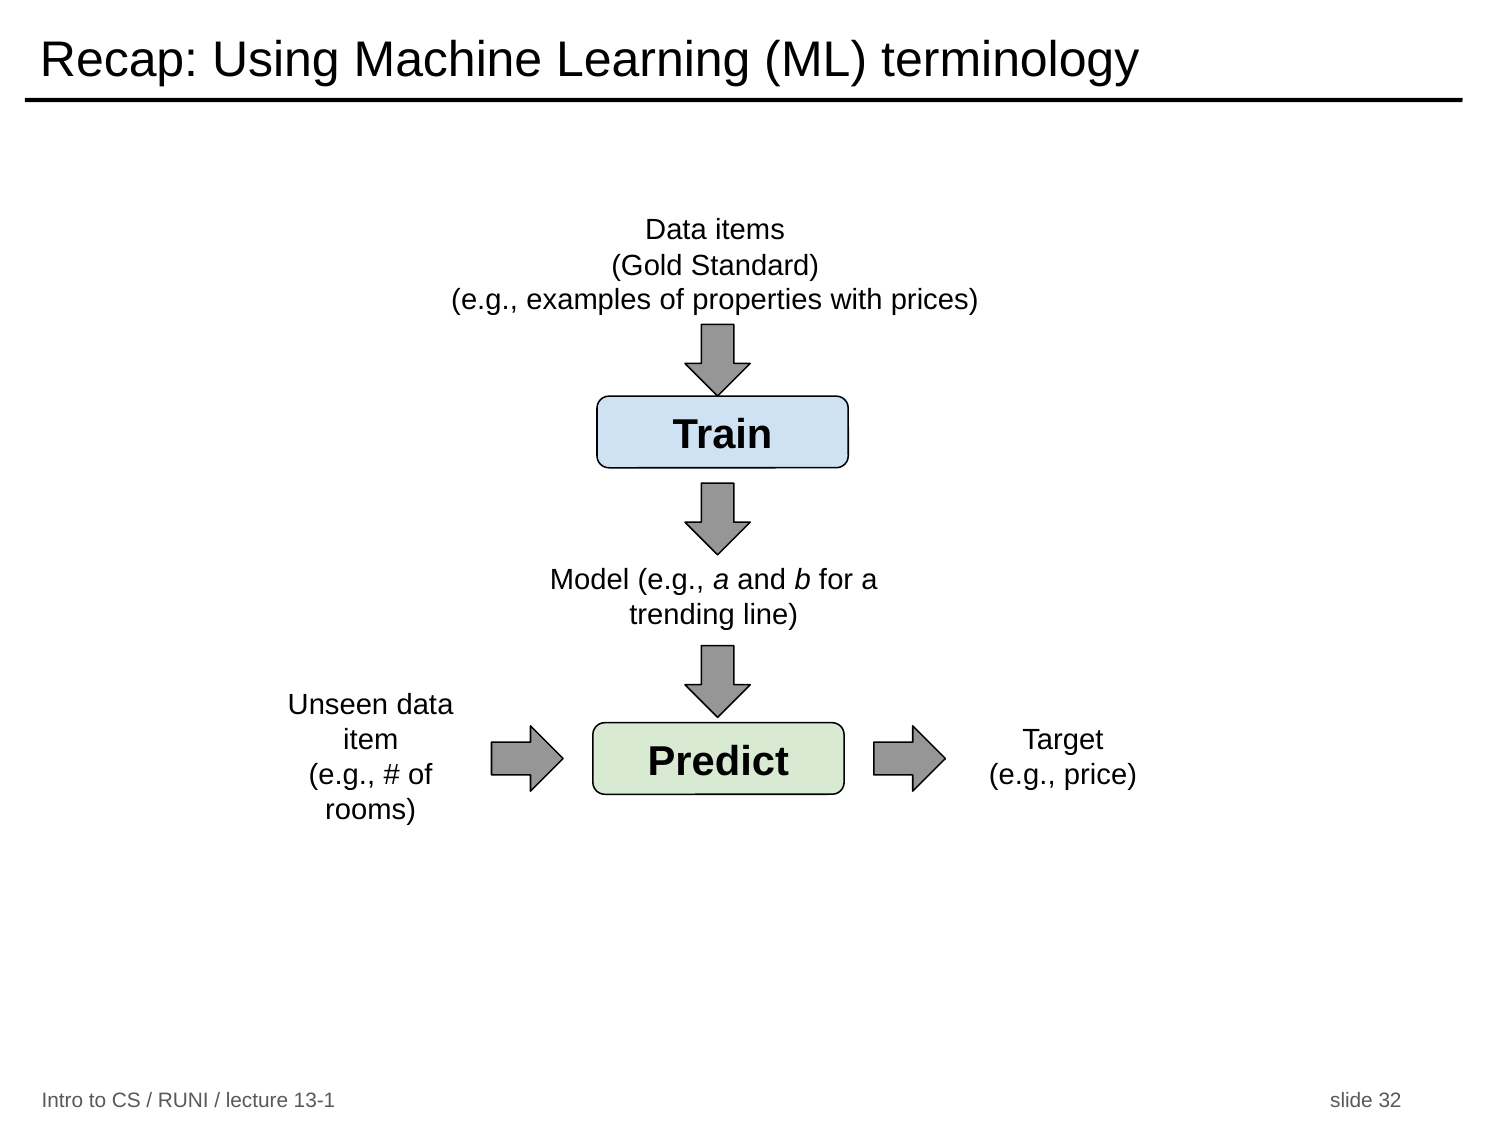

# Recap: Using Machine Learning (ML) terminology
Data items
(Gold Standard)
(e.g., examples of properties with prices)

Train

Model (e.g., a and b for a trending line)

Unseen data item
(e.g., # of rooms)
Target
(e.g., price)

Predict